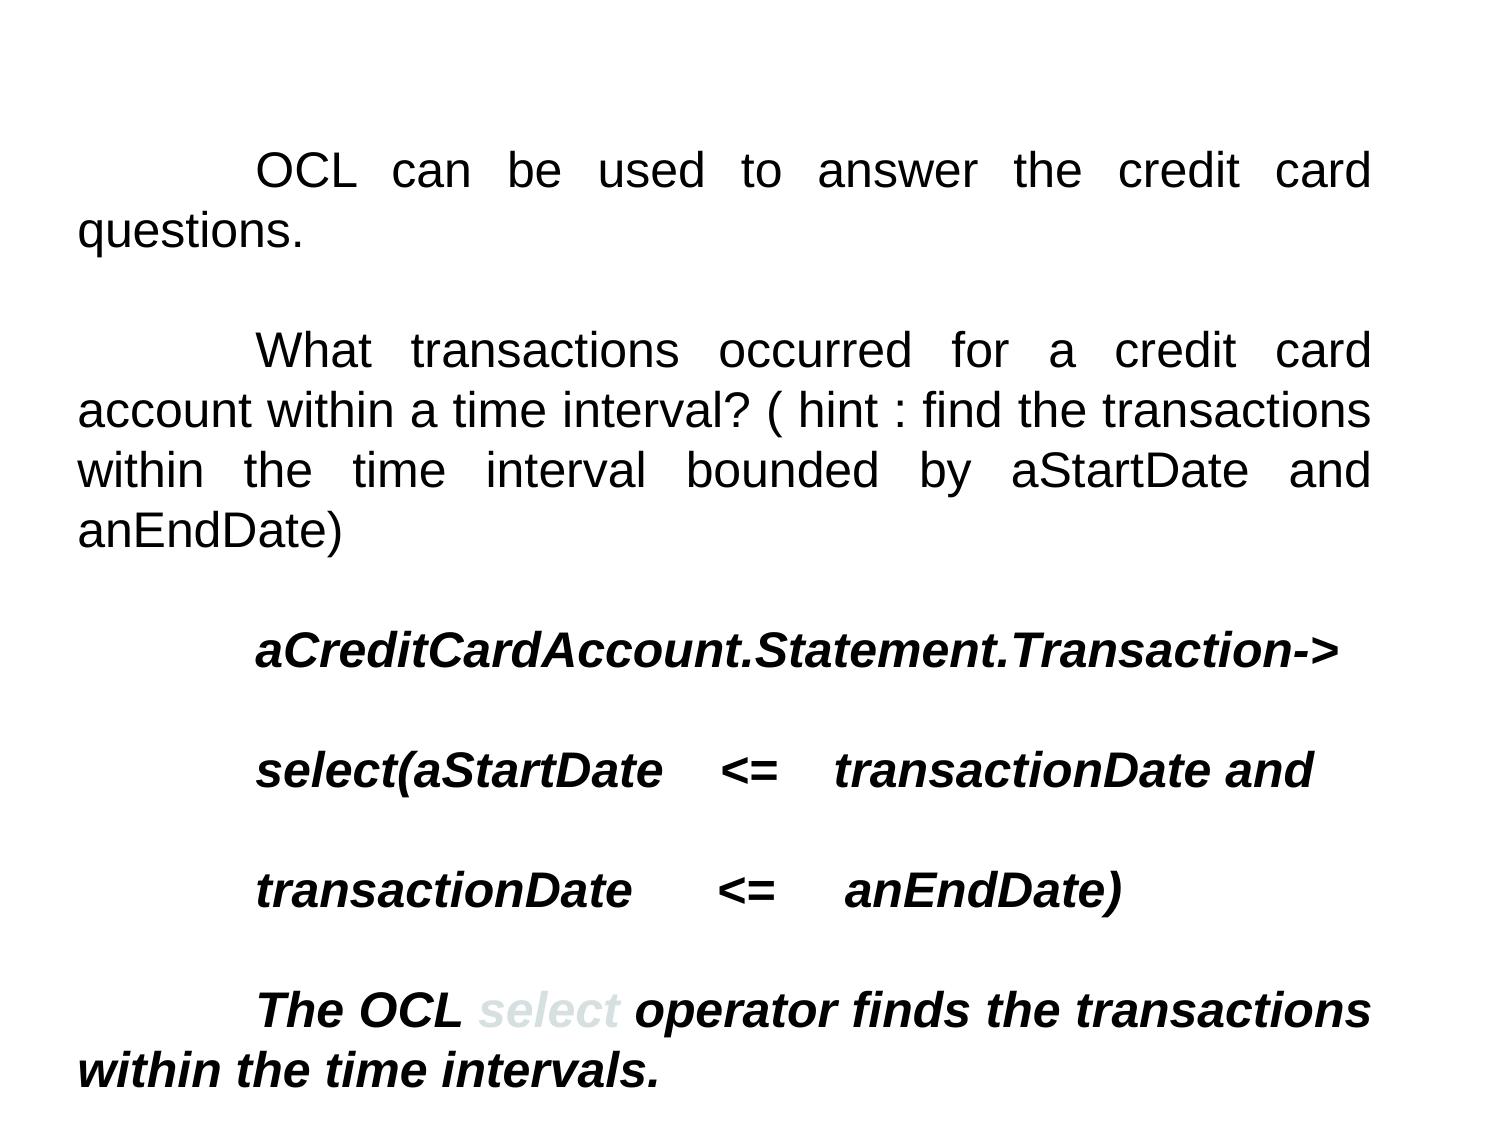

OCL can be used to answer the credit card questions.

What transactions occurred for a credit card account within a time interval? ( hint : find the transactions within the time interval bounded by aStartDate and anEndDate)

aCreditCardAccount.Statement.Transaction->

select(aStartDate    <=    transactionDate and

transactionDate      <=     anEndDate)

The OCL select operator finds the transactions within the time intervals.